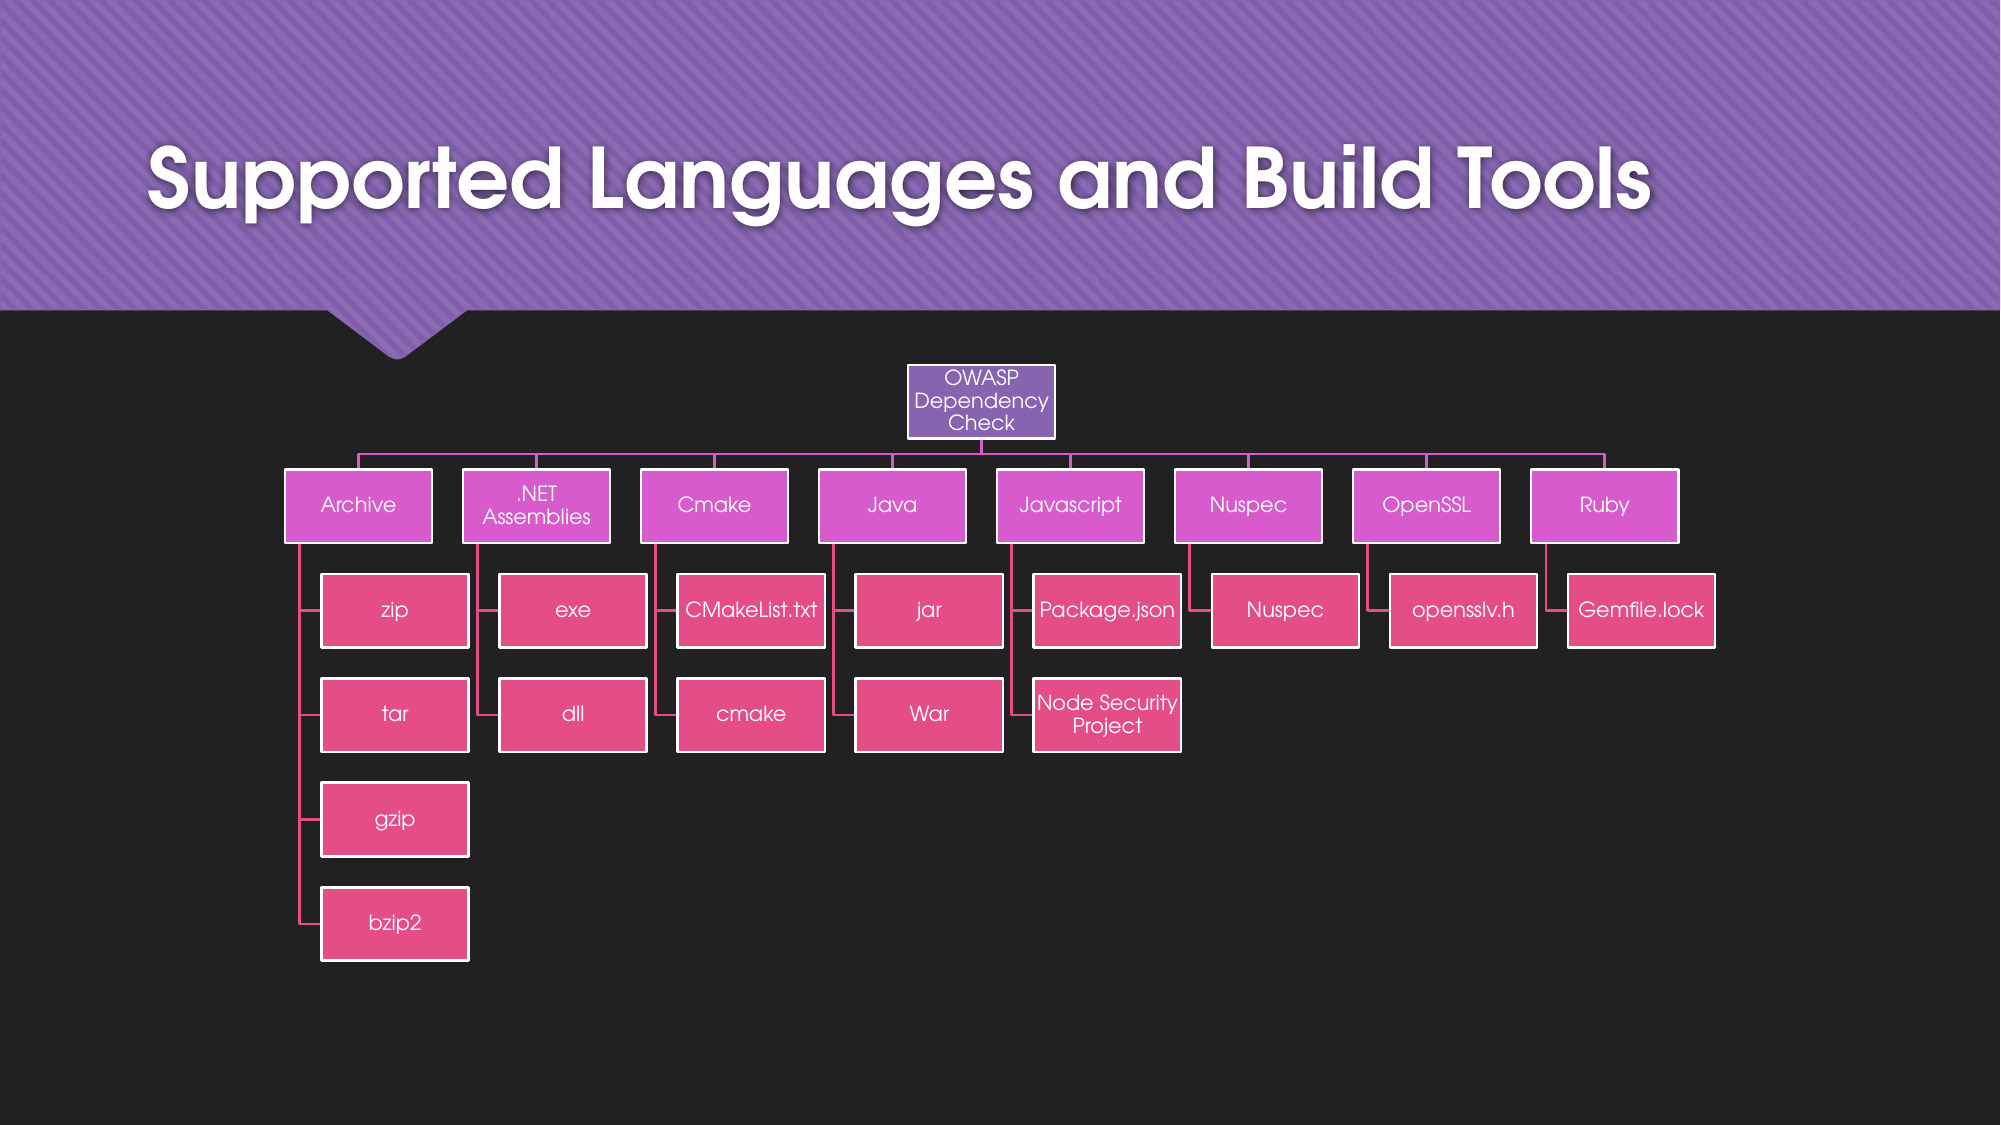

# Supported Languages and Build Tools
OWASP Dependency Check
Archive
zip
tar
gzip
bzip2
.NET Assemblies
exe
dll
Cmake
CMakeList.txt
cmake
Java
jar
War
Javascript
Package.json
Node Security Project
Nuspec
Nuspec
OpenSSL
opensslv.h
Ruby
Gemfile.lock